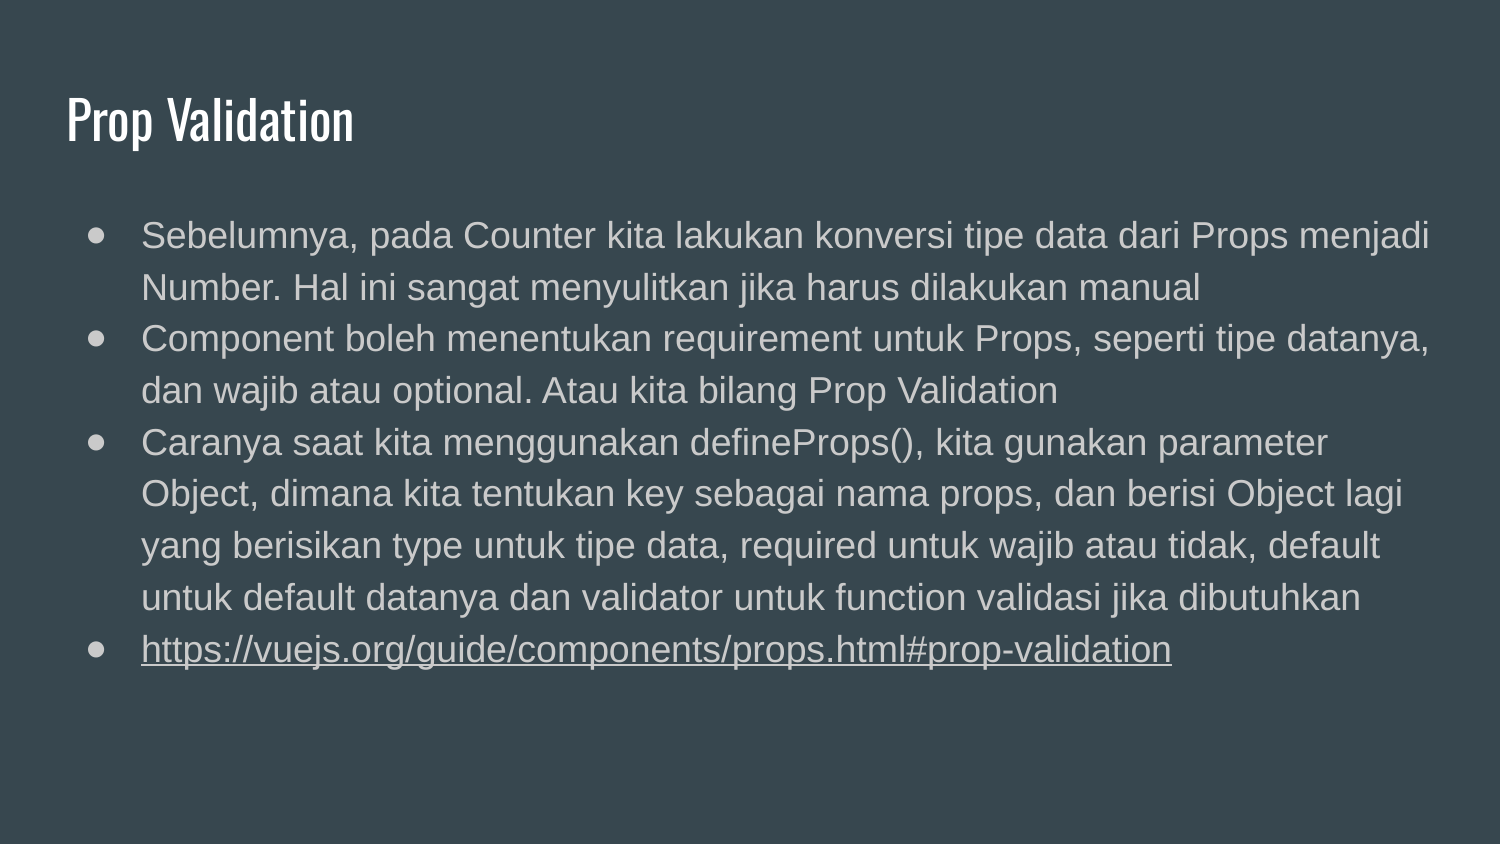

# Prop Validation
Sebelumnya, pada Counter kita lakukan konversi tipe data dari Props menjadi Number. Hal ini sangat menyulitkan jika harus dilakukan manual
Component boleh menentukan requirement untuk Props, seperti tipe datanya, dan wajib atau optional. Atau kita bilang Prop Validation
Caranya saat kita menggunakan defineProps(), kita gunakan parameter Object, dimana kita tentukan key sebagai nama props, dan berisi Object lagi yang berisikan type untuk tipe data, required untuk wajib atau tidak, default untuk default datanya dan validator untuk function validasi jika dibutuhkan
https://vuejs.org/guide/components/props.html#prop-validation